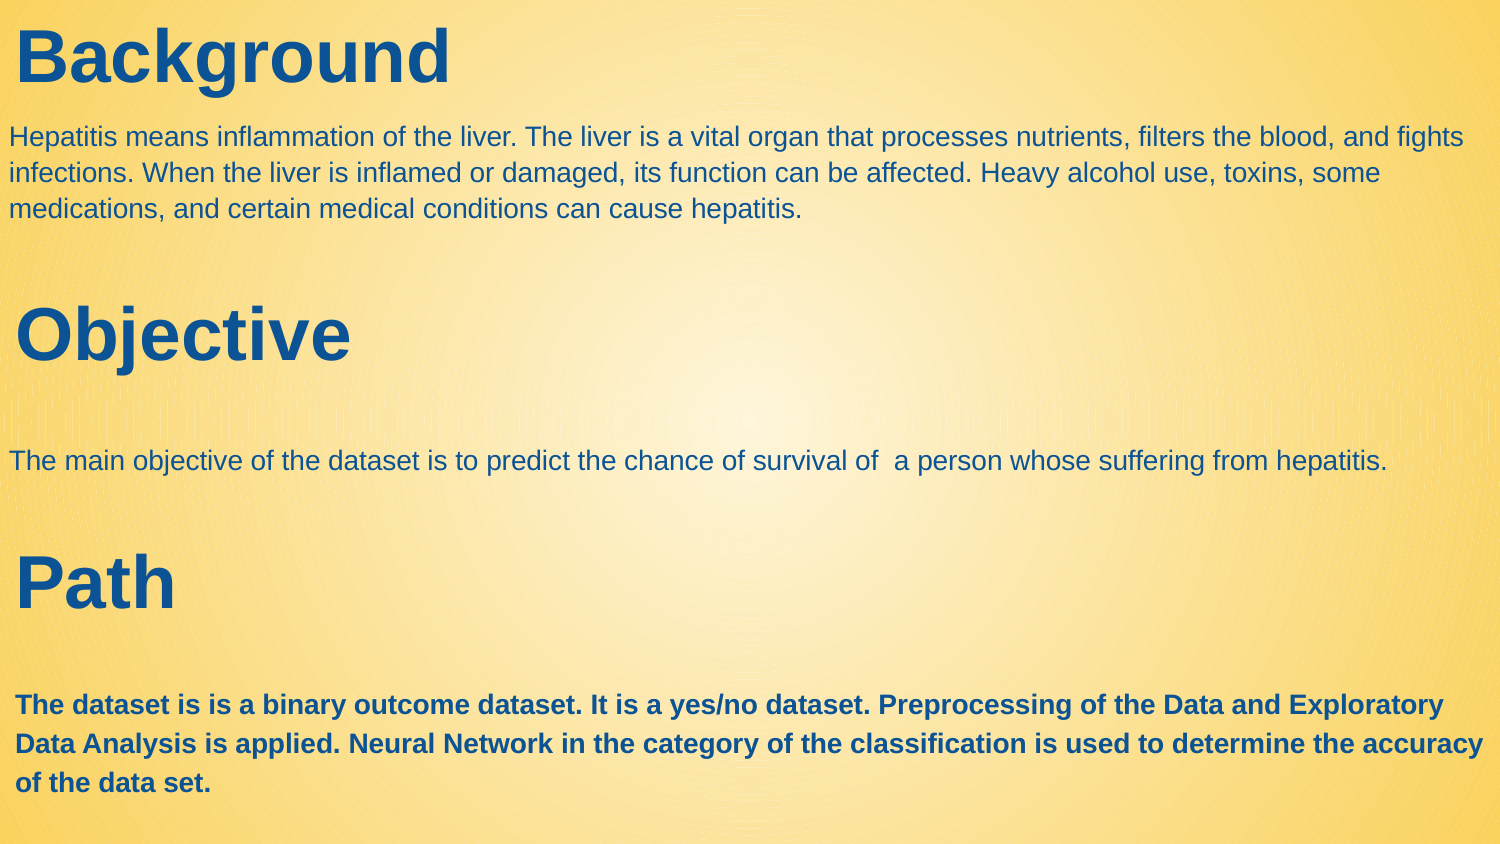

Background
Hepatitis means inflammation of the liver. The liver is a vital organ that processes nutrients, filters the blood, and fights infections. When the liver is inflamed or damaged, its function can be affected. Heavy alcohol use, toxins, some medications, and certain medical conditions can cause hepatitis.

Objective
The main objective of the dataset is to predict the chance of survival of  a person whose suffering from hepatitis.

Path
The dataset is is a binary outcome dataset. It is a yes/no dataset. Preprocessing of the Data and Exploratory Data Analysis is applied. Neural Network in the category of the classification is used to determine the accuracy of the data set.